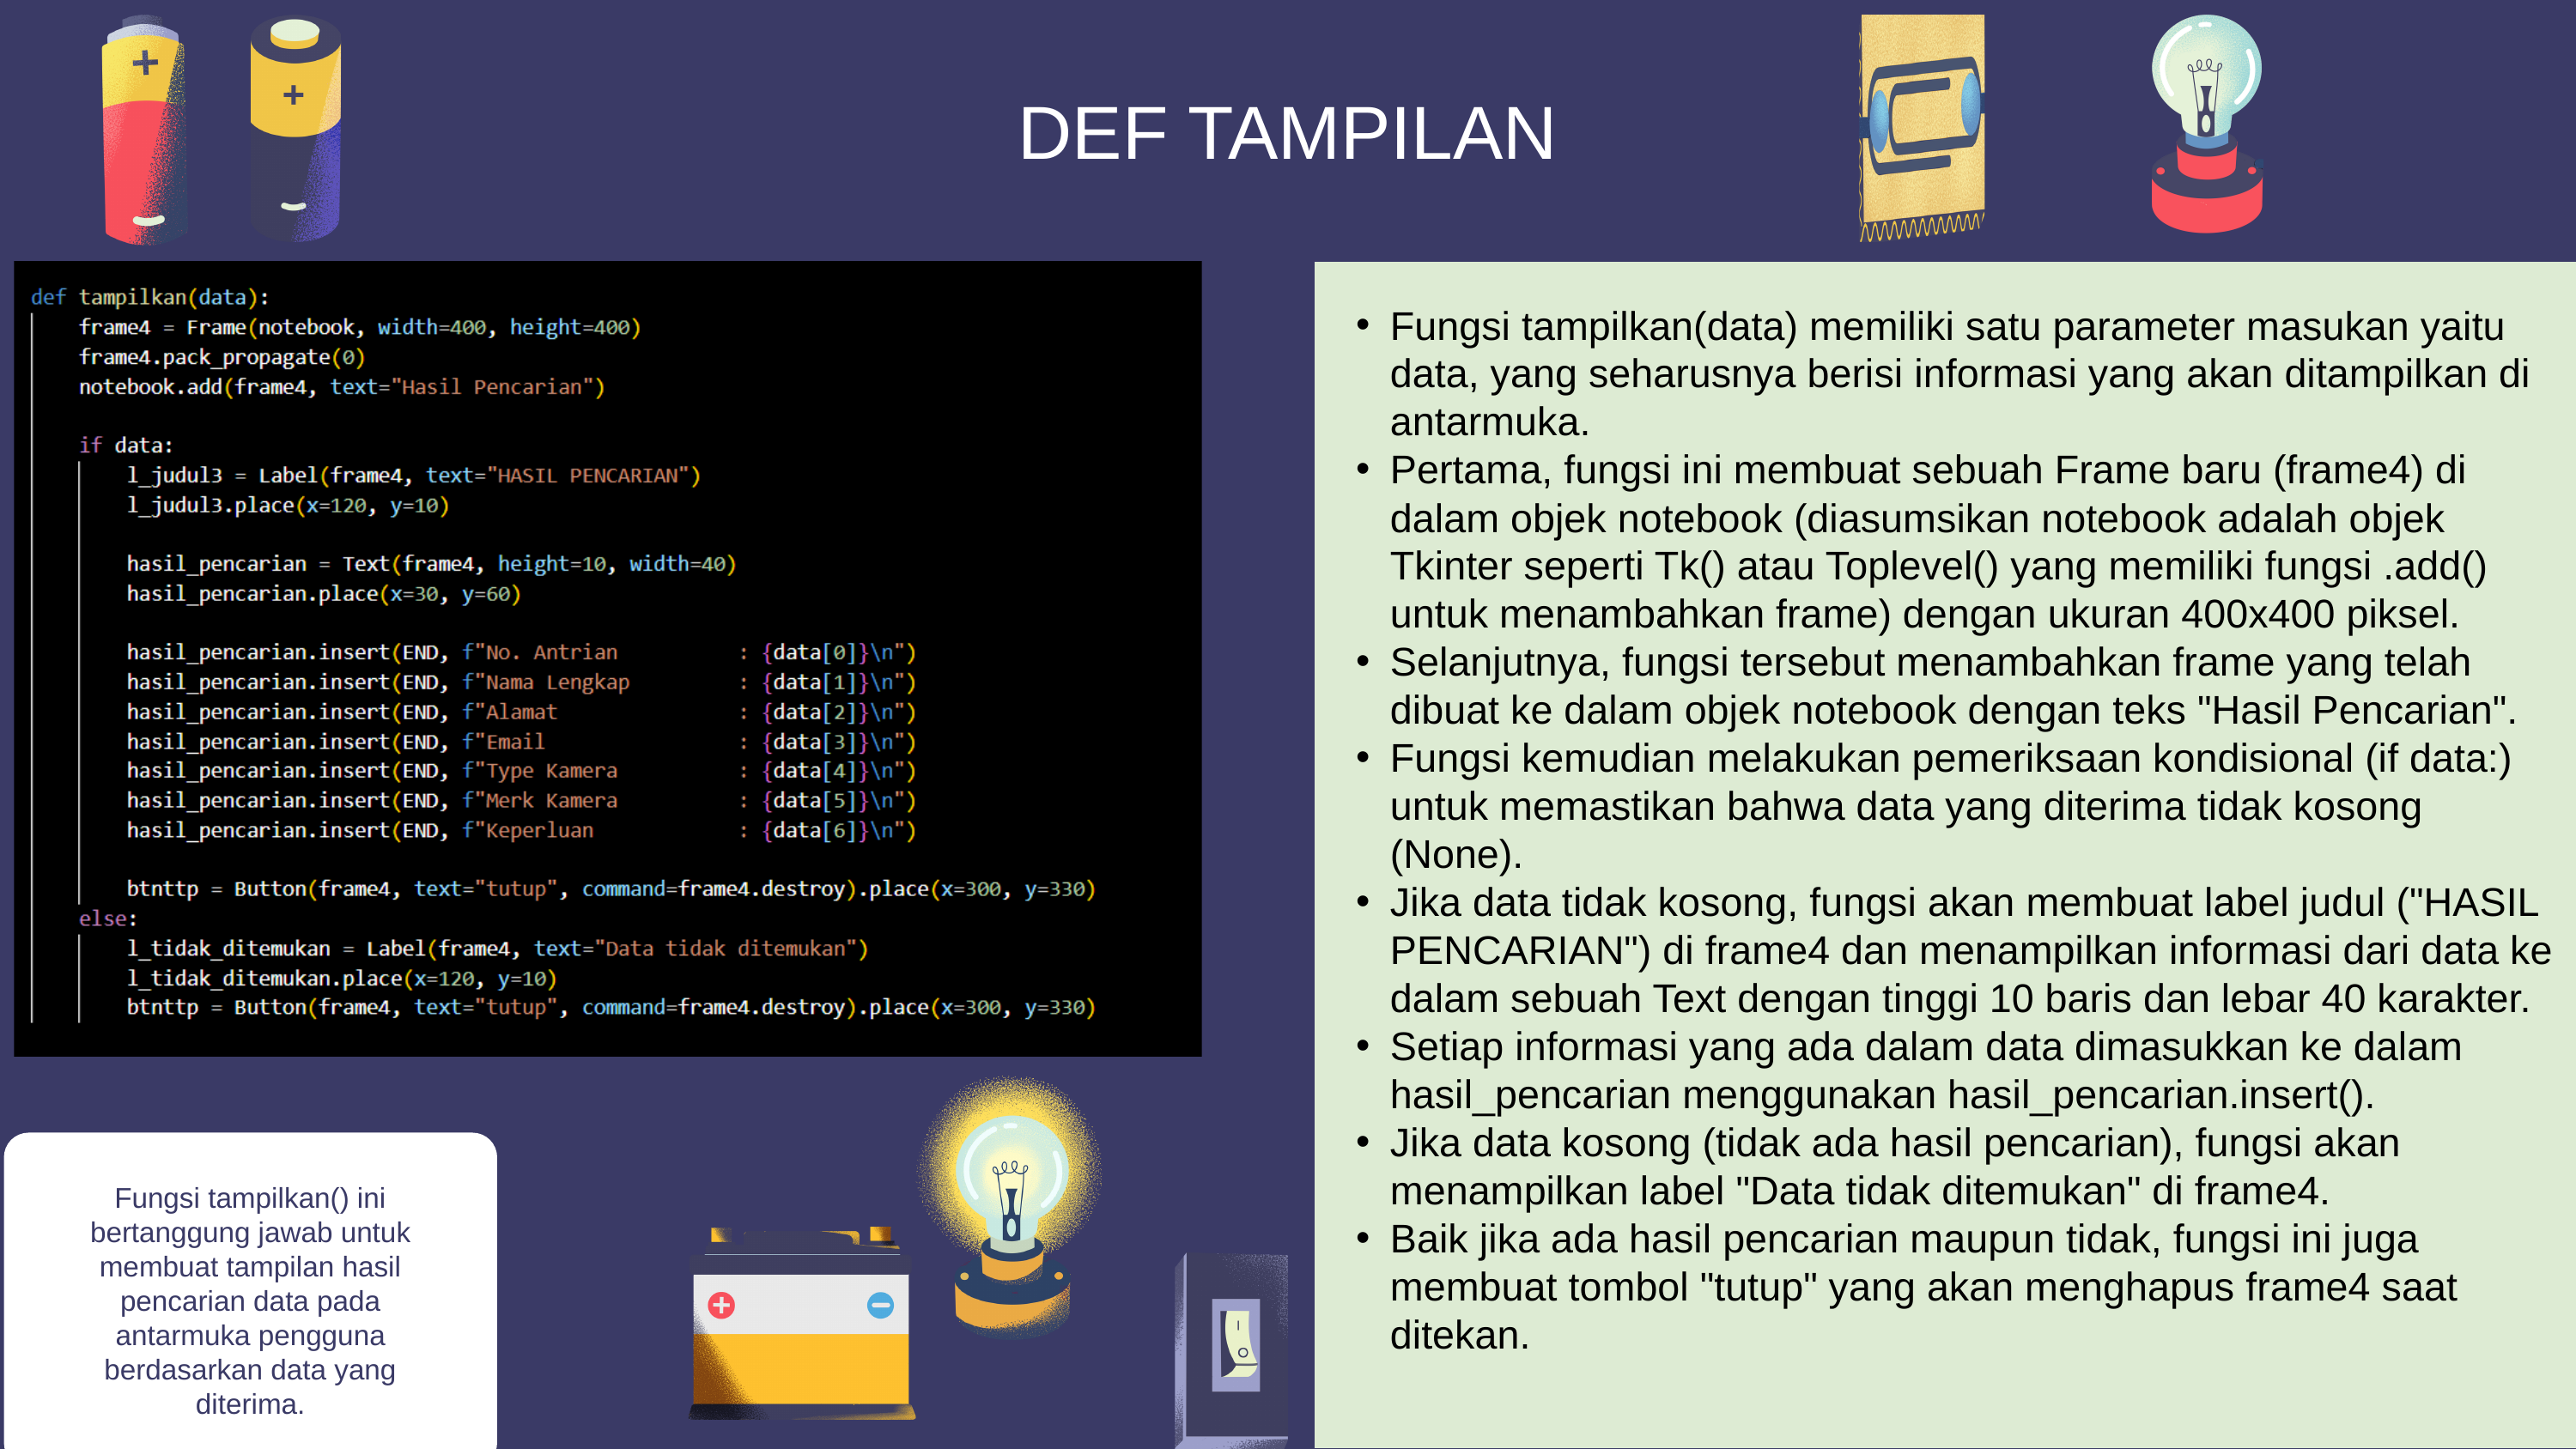

DEF TAMPILAN

Fungsi tampilkan(data) memiliki satu parameter masukan yaitu data, yang seharusnya berisi informasi yang akan ditampilkan di antarmuka.
Pertama, fungsi ini membuat sebuah Frame baru (frame4) di dalam objek notebook (diasumsikan notebook adalah objek Tkinter seperti Tk() atau Toplevel() yang memiliki fungsi .add() untuk menambahkan frame) dengan ukuran 400x400 piksel.
Selanjutnya, fungsi tersebut menambahkan frame yang telah dibuat ke dalam objek notebook dengan teks "Hasil Pencarian".
Fungsi kemudian melakukan pemeriksaan kondisional (if data:) untuk memastikan bahwa data yang diterima tidak kosong (None).
Jika data tidak kosong, fungsi akan membuat label judul ("HASIL PENCARIAN") di frame4 dan menampilkan informasi dari data ke dalam sebuah Text dengan tinggi 10 baris dan lebar 40 karakter.
Setiap informasi yang ada dalam data dimasukkan ke dalam hasil_pencarian menggunakan hasil_pencarian.insert().
Jika data kosong (tidak ada hasil pencarian), fungsi akan menampilkan label "Data tidak ditemukan" di frame4.
Baik jika ada hasil pencarian maupun tidak, fungsi ini juga membuat tombol "tutup" yang akan menghapus frame4 saat ditekan.

Fungsi tampilkan() ini bertanggung jawab untuk membuat tampilan hasil pencarian data pada antarmuka pengguna berdasarkan data yang diterima.